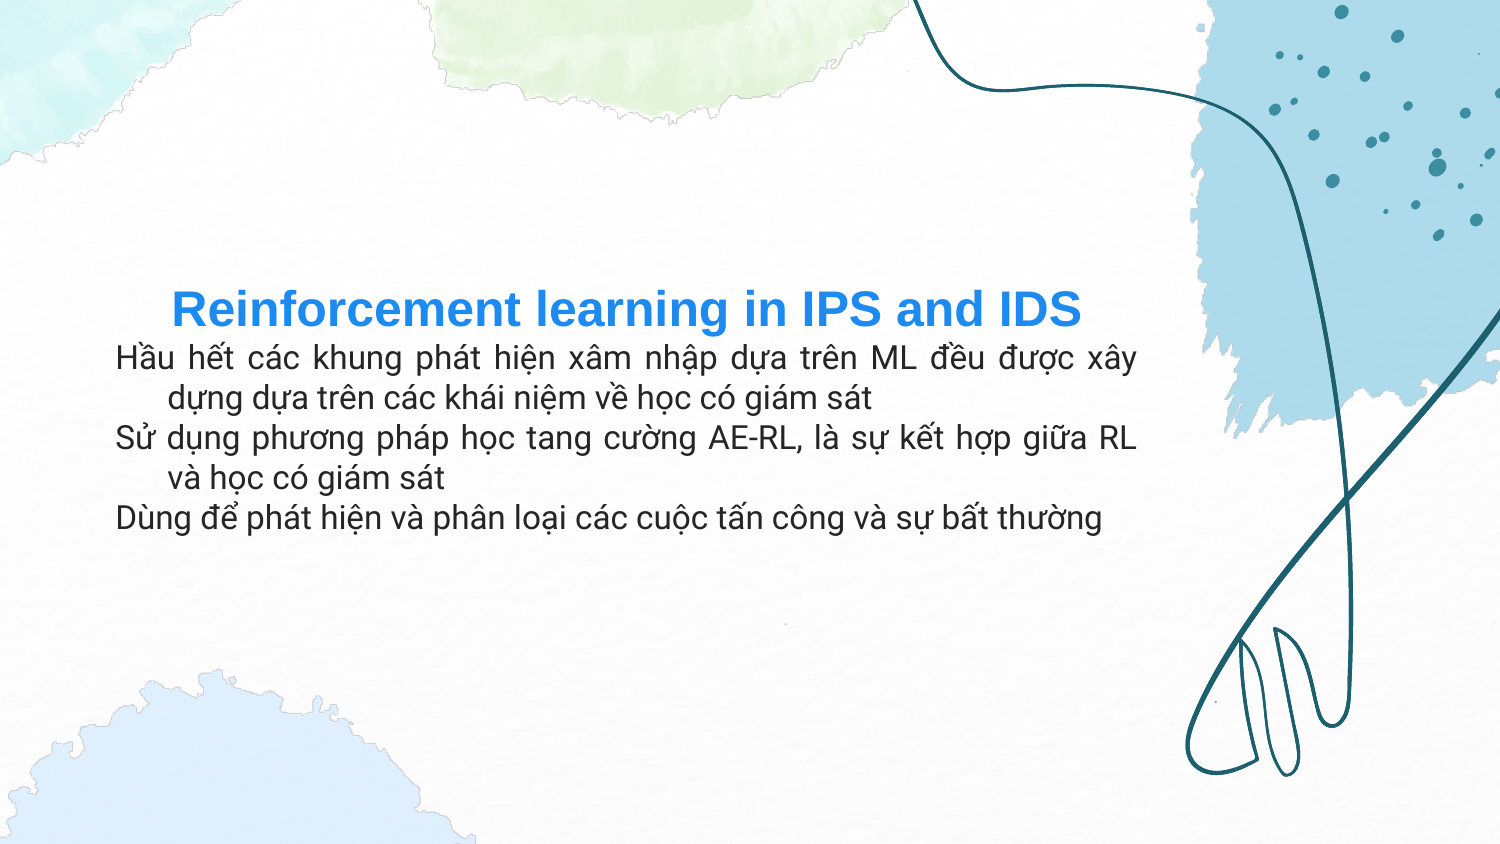

Reinforcement learning in IPS and IDS
Hầu hết các khung phát hiện xâm nhập dựa trên ML đều được xây dựng dựa trên các khái niệm về học có giám sát
Sử dụng phương pháp học tang cường AE-RL, là sự kết hợp giữa RL và học có giám sát
Dùng để phát hiện và phân loại các cuộc tấn công và sự bất thường